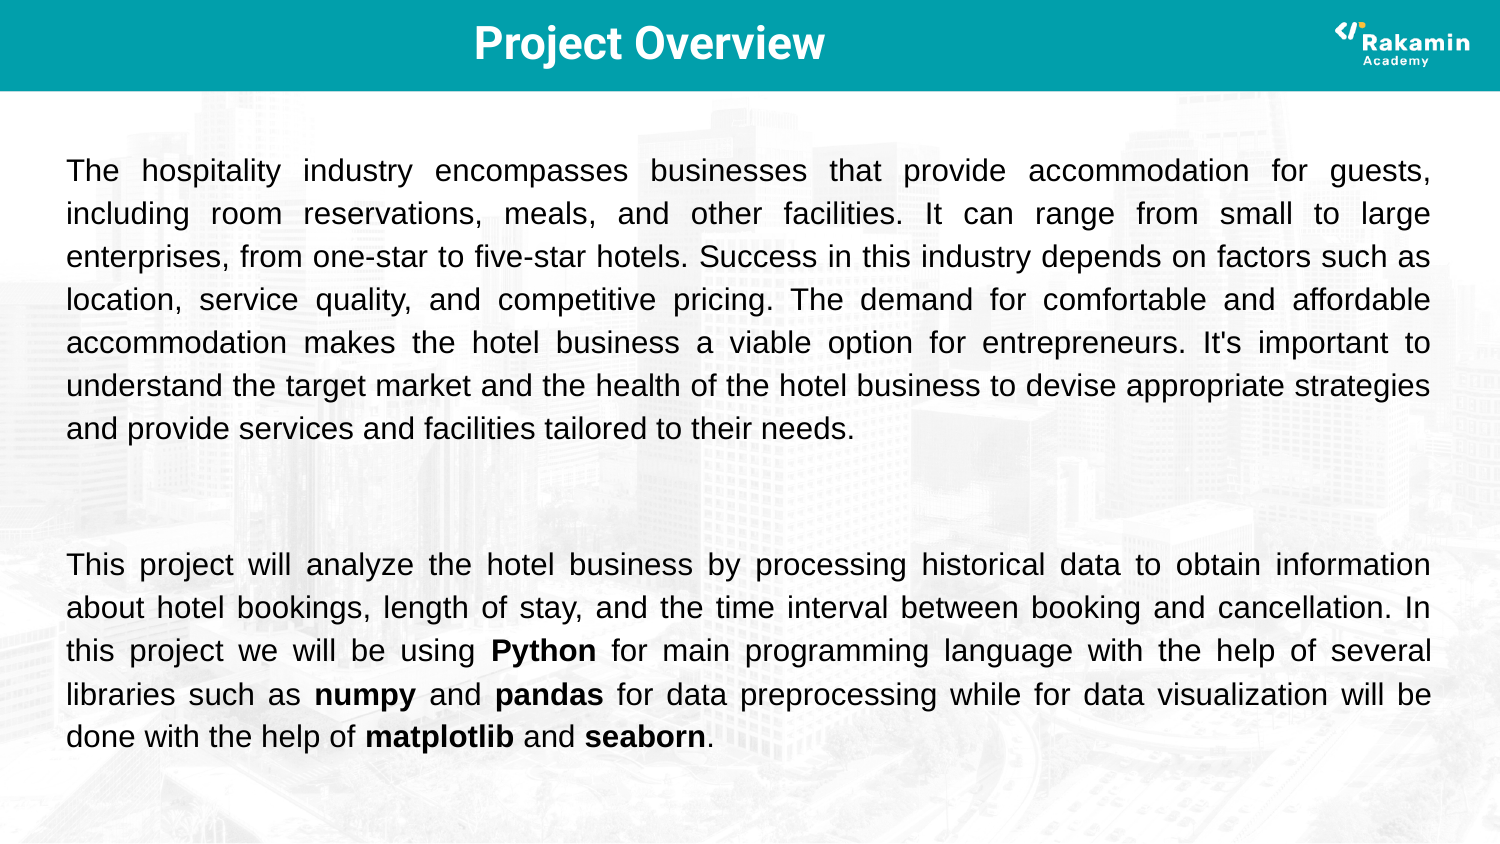

# Project Overview
The hospitality industry encompasses businesses that provide accommodation for guests, including room reservations, meals, and other facilities. It can range from small to large enterprises, from one-star to five-star hotels. Success in this industry depends on factors such as location, service quality, and competitive pricing. The demand for comfortable and affordable accommodation makes the hotel business a viable option for entrepreneurs. It's important to understand the target market and the health of the hotel business to devise appropriate strategies and provide services and facilities tailored to their needs.

This project will analyze the hotel business by processing historical data to obtain information about hotel bookings, length of stay, and the time interval between booking and cancellation. In this project we will be using Python for main programming language with the help of several libraries such as numpy and pandas for data preprocessing while for data visualization will be done with the help of matplotlib and seaborn.